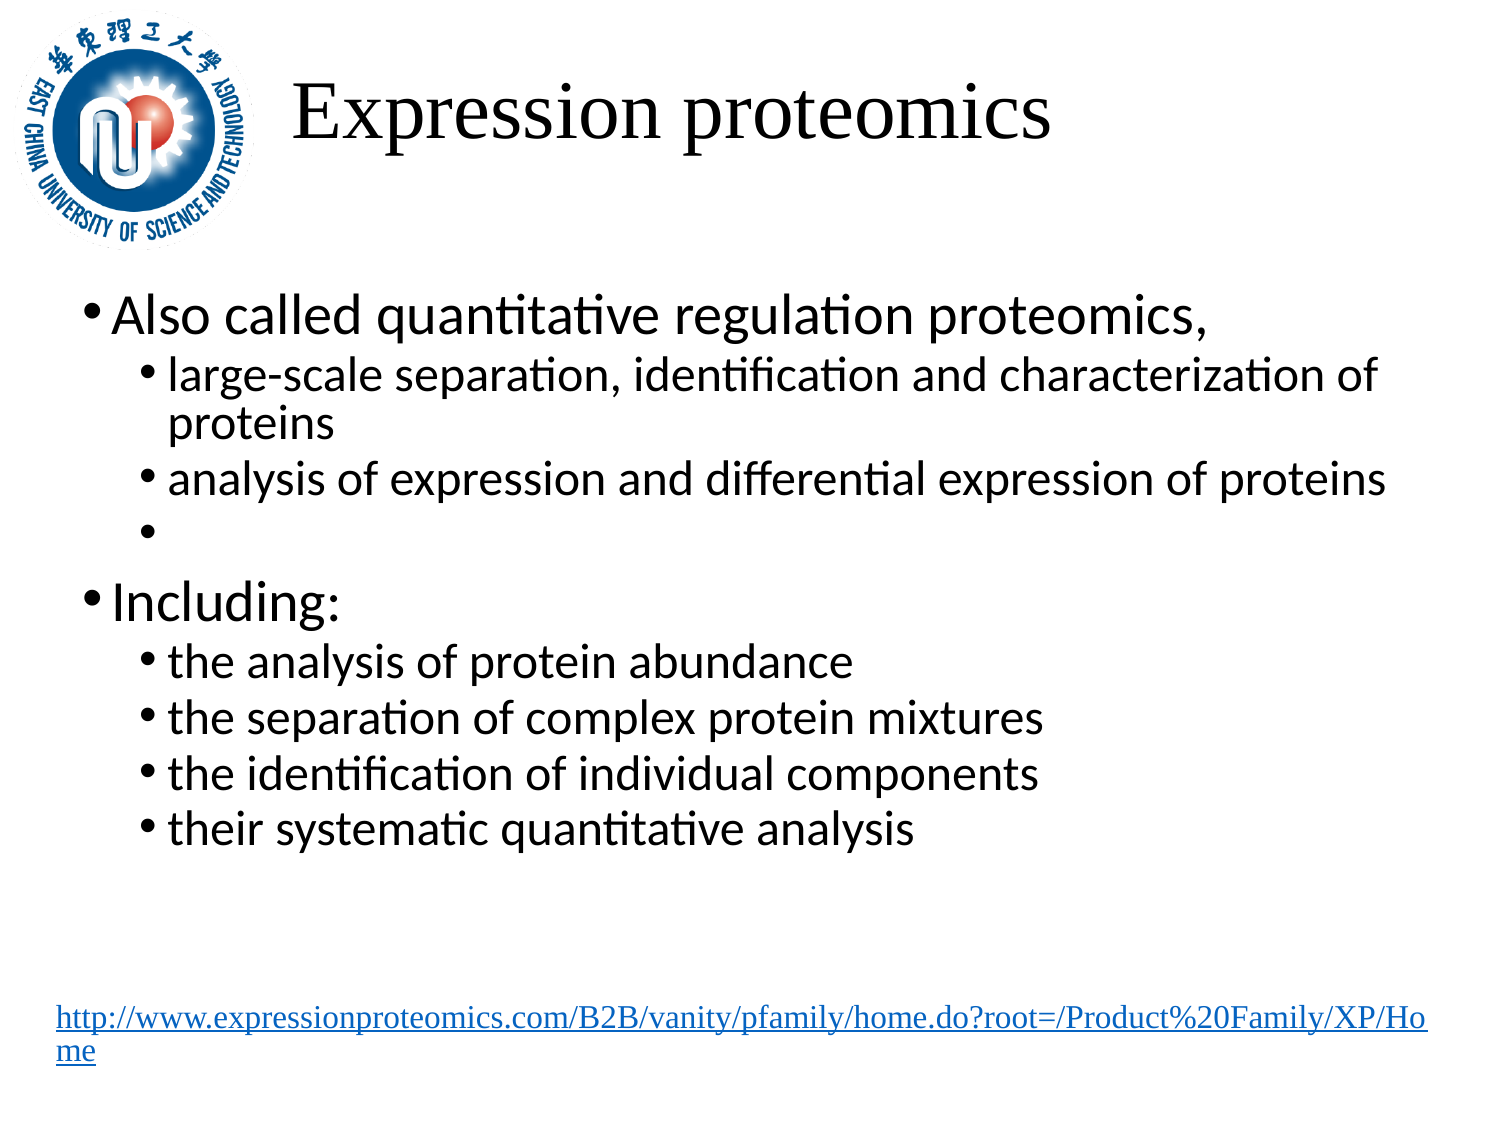

# Expression proteomics
Also called quantitative regulation proteomics,
large-scale separation, identification and characterization of proteins
analysis of expression and differential expression of proteins

Including:
the analysis of protein abundance
the separation of complex protein mixtures
the identification of individual components
their systematic quantitative analysis

http://www.expressionproteomics.com/B2B/vanity/pfamily/home.do?root=/Product%20Family/XP/Home